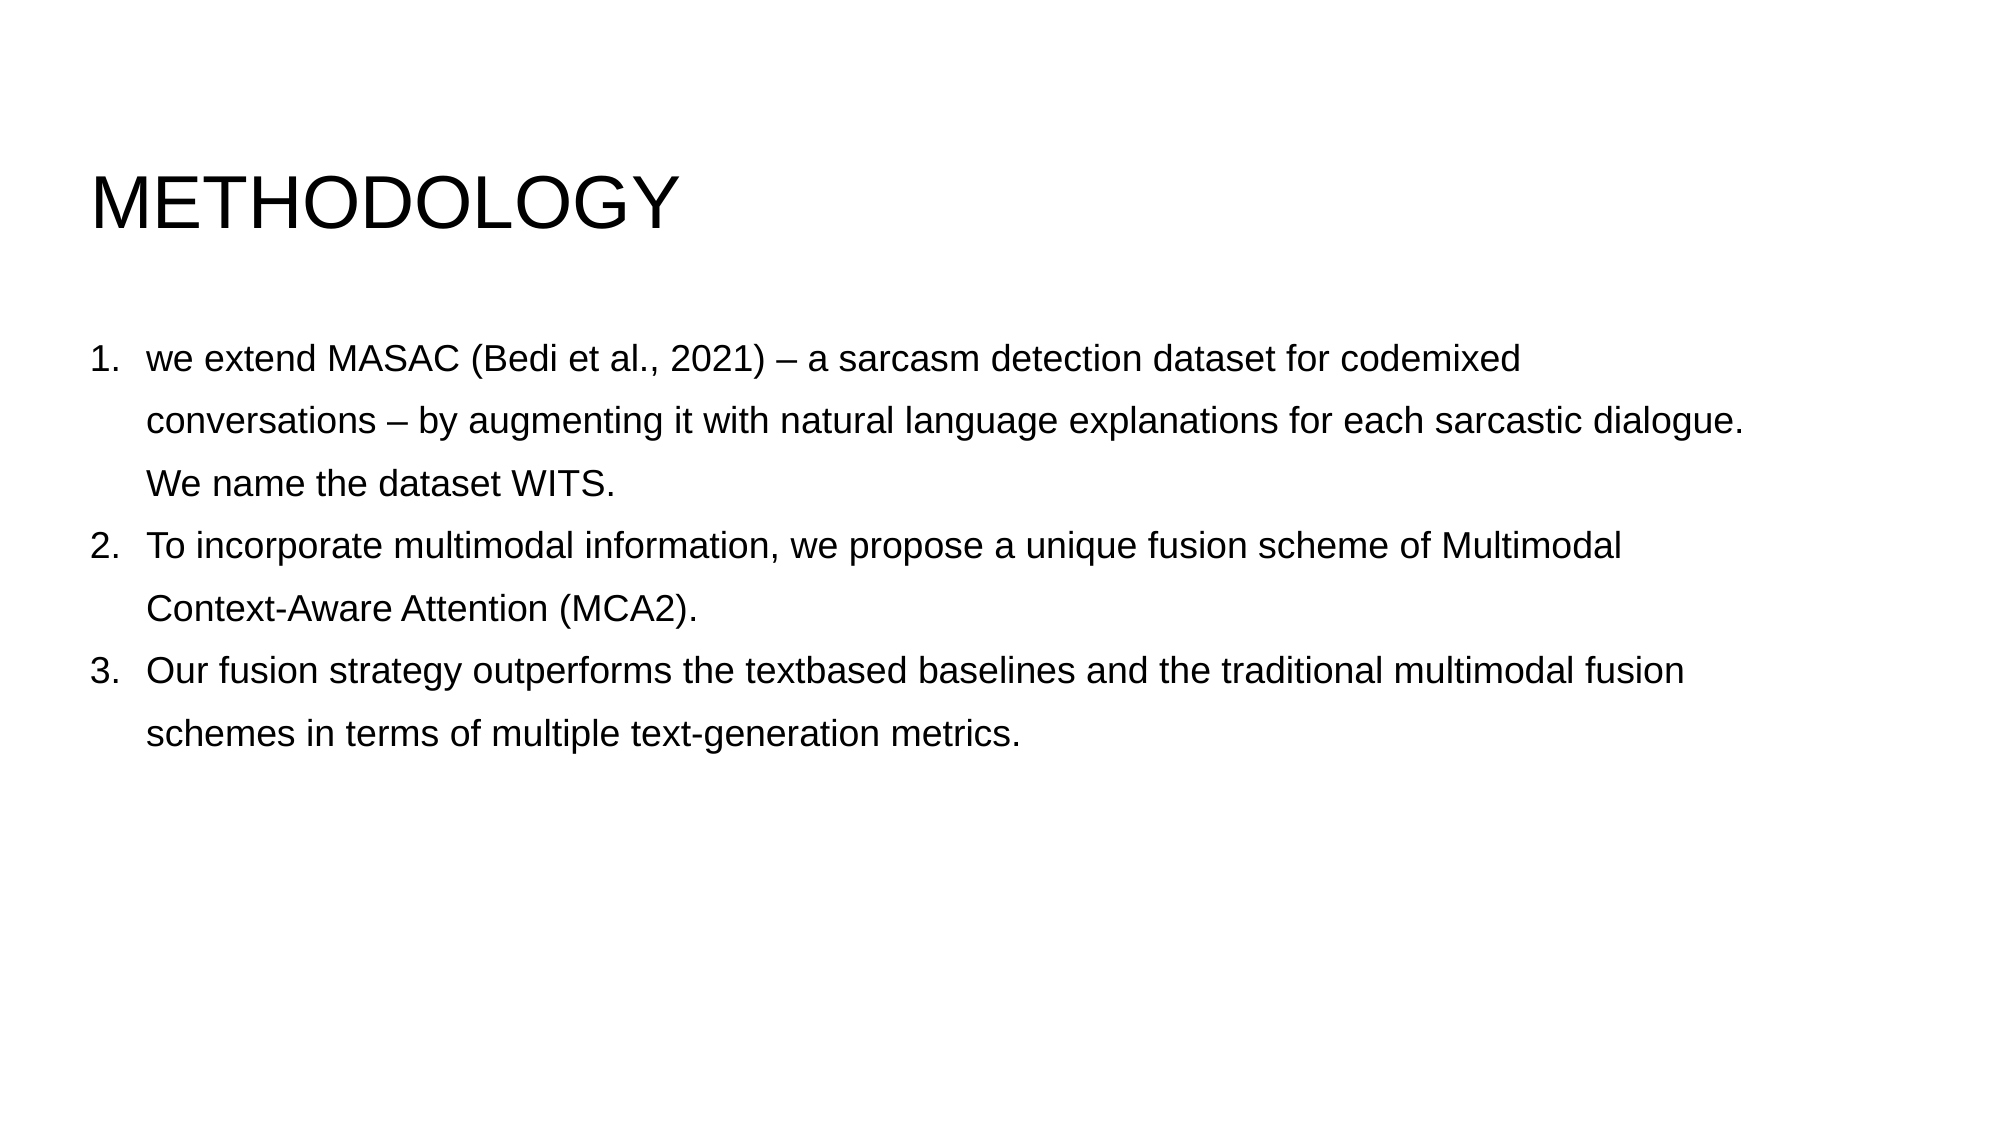

# Methodology
we extend MASAC (Bedi et al., 2021) – a sarcasm detection dataset for codemixed conversations – by augmenting it with natural language explanations for each sarcastic dialogue. We name the dataset WITS.
To incorporate multimodal information, we propose a unique fusion scheme of Multimodal Context-Aware Attention (MCA2).
Our fusion strategy outperforms the textbased baselines and the traditional multimodal fusion schemes in terms of multiple text-generation metrics.